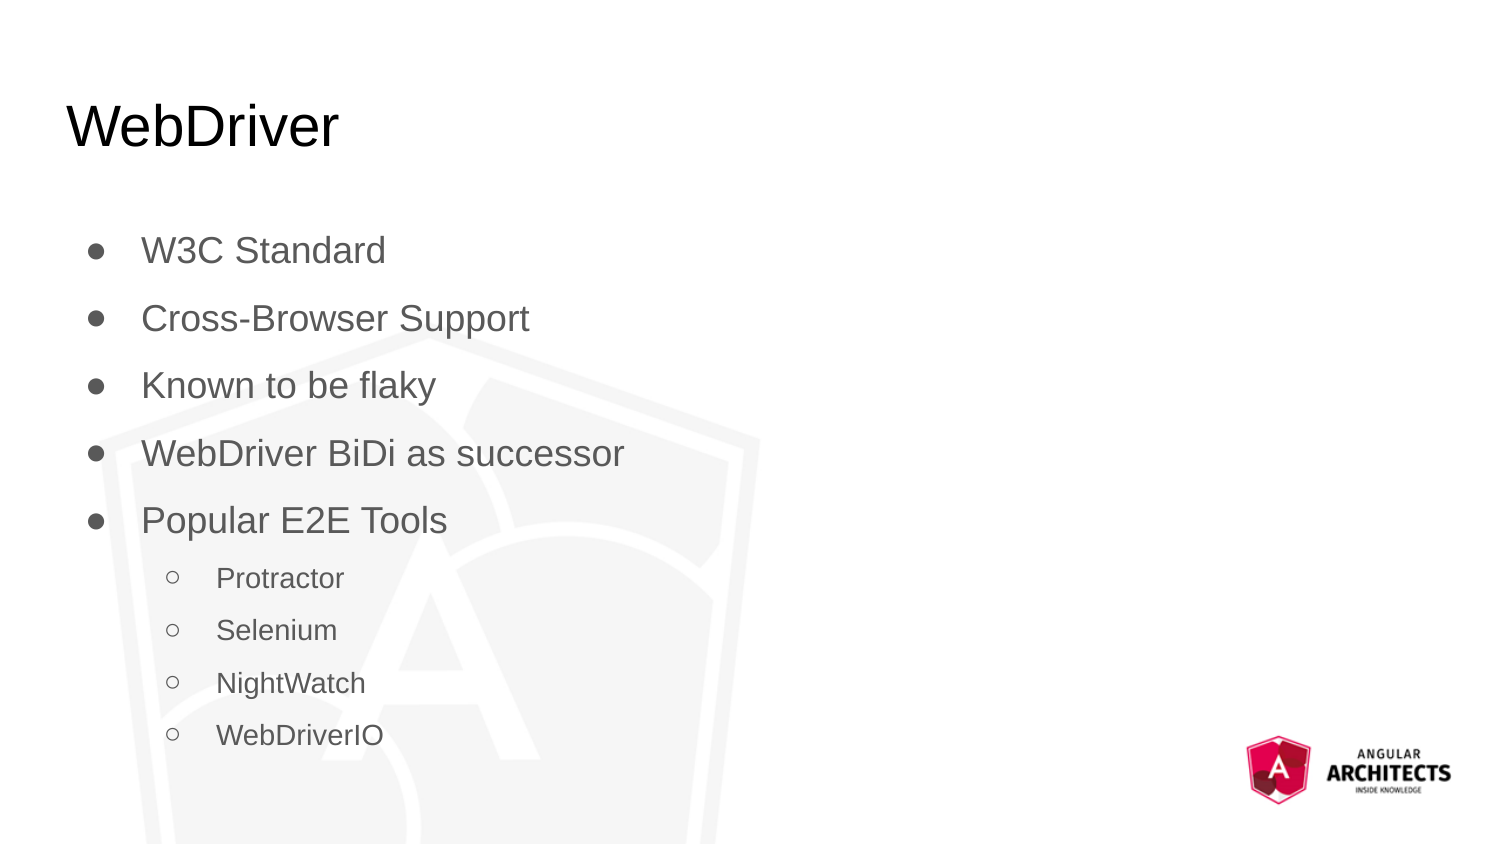

# WebDriver
W3C Standard
Cross-Browser Support
Known to be flaky
WebDriver BiDi as successor
Popular E2E Tools
Protractor
Selenium
NightWatch
WebDriverIO